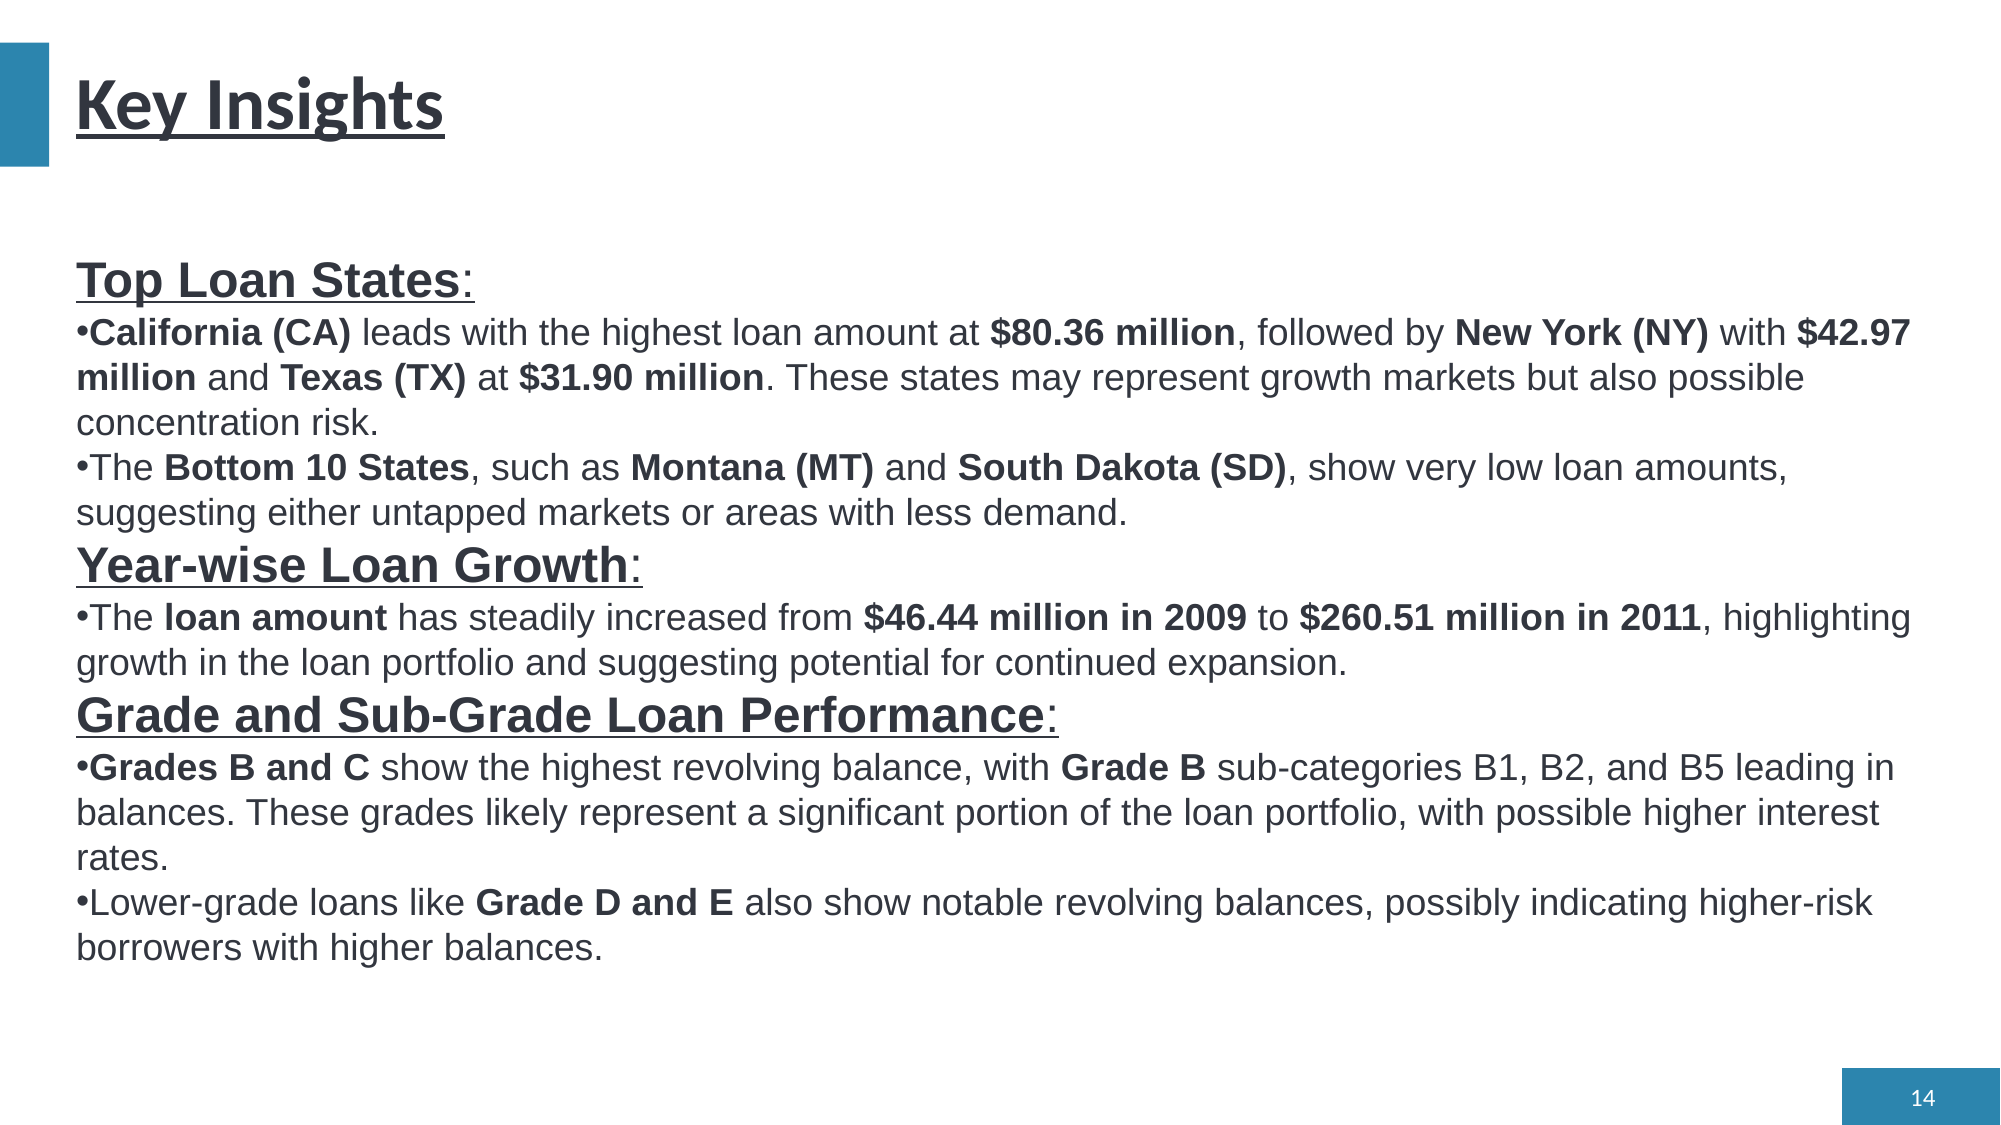

# Key Insights
Top Loan States:
California (CA) leads with the highest loan amount at $80.36 million, followed by New York (NY) with $42.97 million and Texas (TX) at $31.90 million. These states may represent growth markets but also possible concentration risk.
The Bottom 10 States, such as Montana (MT) and South Dakota (SD), show very low loan amounts, suggesting either untapped markets or areas with less demand.
Year-wise Loan Growth:
The loan amount has steadily increased from $46.44 million in 2009 to $260.51 million in 2011, highlighting growth in the loan portfolio and suggesting potential for continued expansion.
Grade and Sub-Grade Loan Performance:
Grades B and C show the highest revolving balance, with Grade B sub-categories B1, B2, and B5 leading in balances. These grades likely represent a significant portion of the loan portfolio, with possible higher interest rates.
Lower-grade loans like Grade D and E also show notable revolving balances, possibly indicating higher-risk borrowers with higher balances.
14